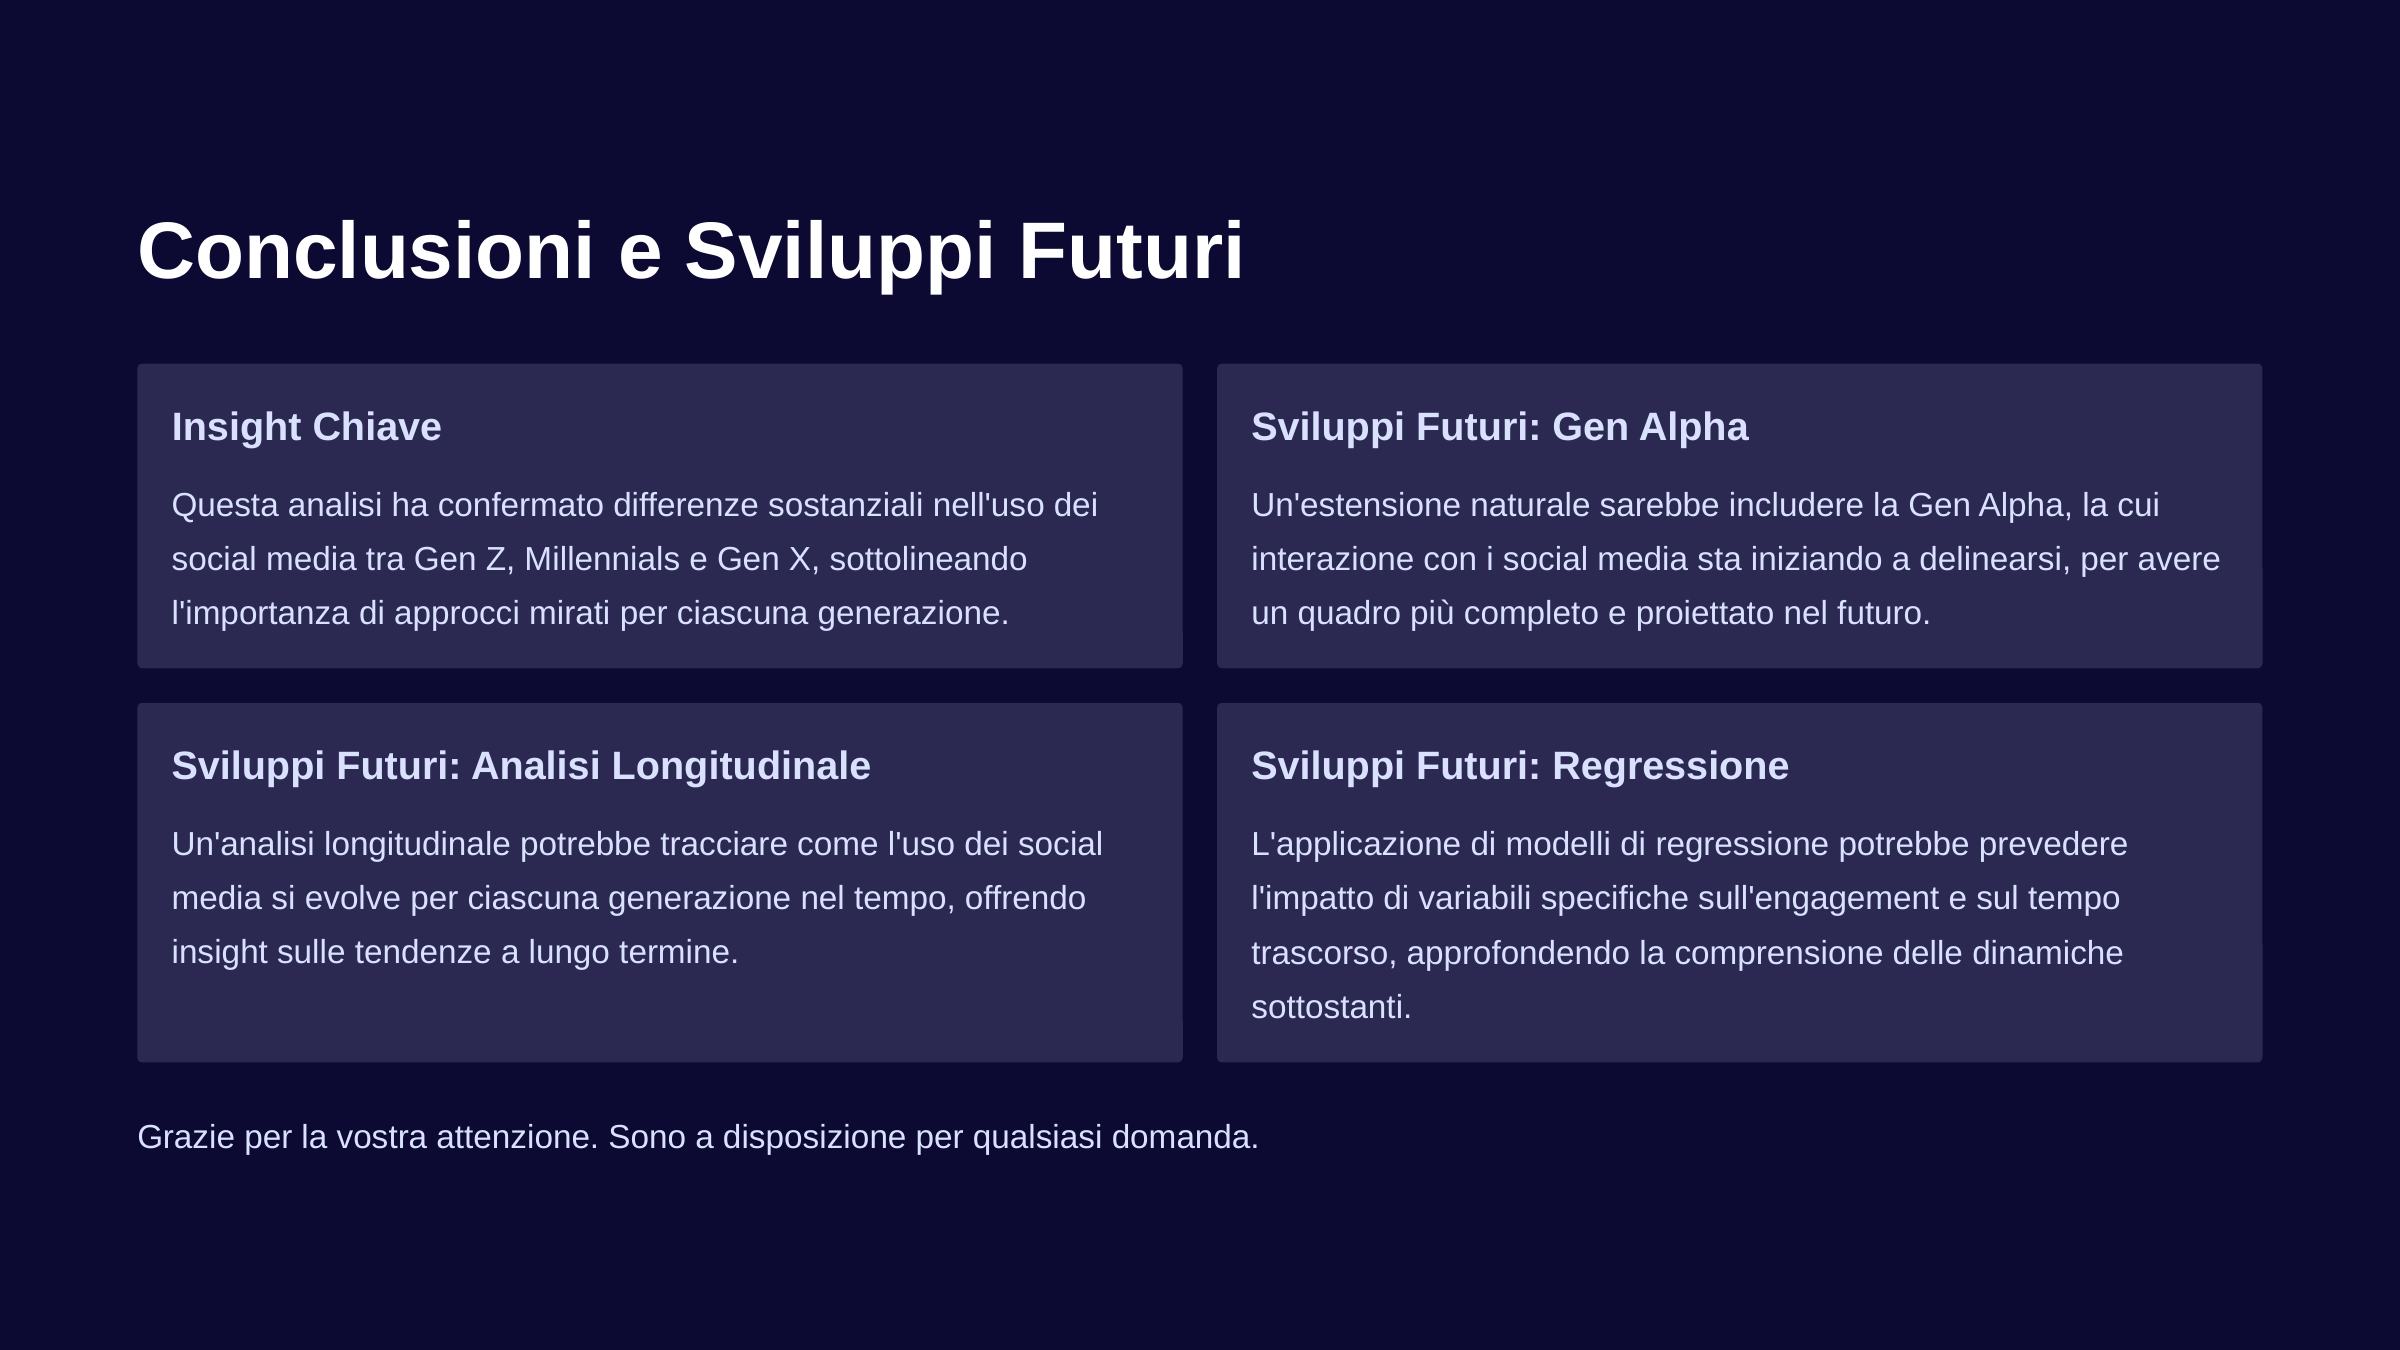

Conclusioni e Sviluppi Futuri

Insight Chiave
Sviluppi Futuri: Gen Alpha
Questa analisi ha confermato differenze sostanziali nell'uso dei social media tra Gen Z, Millennials e Gen X, sottolineando l'importanza di approcci mirati per ciascuna generazione.
Un'estensione naturale sarebbe includere la Gen Alpha, la cui interazione con i social media sta iniziando a delinearsi, per avere un quadro più completo e proiettato nel futuro.

Sviluppi Futuri: Analisi Longitudinale
Sviluppi Futuri: Regressione
Un'analisi longitudinale potrebbe tracciare come l'uso dei social media si evolve per ciascuna generazione nel tempo, offrendo insight sulle tendenze a lungo termine.
L'applicazione di modelli di regressione potrebbe prevedere l'impatto di variabili specifiche sull'engagement e sul tempo trascorso, approfondendo la comprensione delle dinamiche sottostanti.
Grazie per la vostra attenzione. Sono a disposizione per qualsiasi domanda.